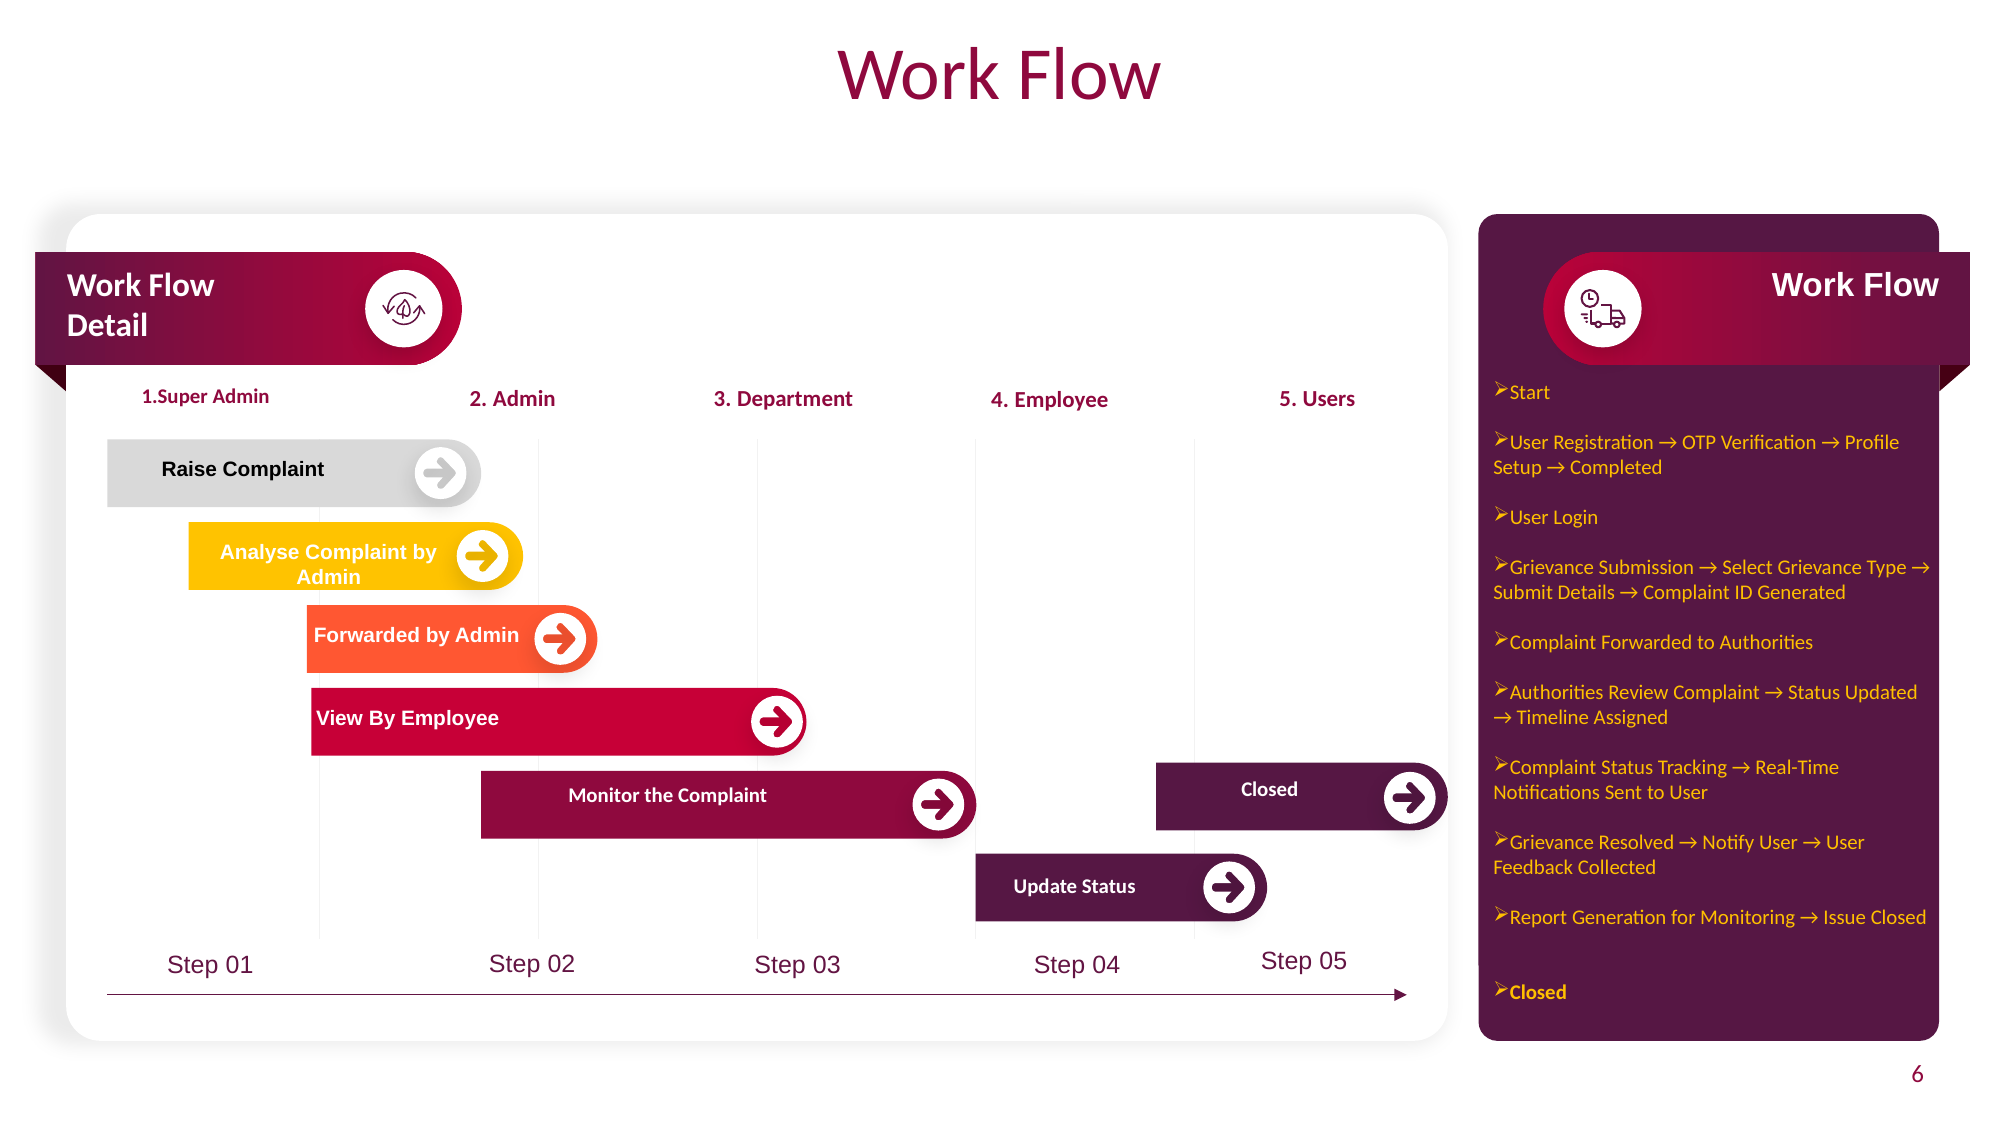

Work Flow

Work Flow
Detail
Work Flow

Start

User Registration → OTP Verification → Profile Setup → Completed

User Login

Grievance Submission → Select Grievance Type → Submit Details → Complaint ID Generated

Complaint Forwarded to Authorities

Authorities Review Complaint → Status Updated → Timeline Assigned

Complaint Status Tracking → Real-Time Notifications Sent to User

Grievance Resolved → Notify User → User Feedback Collected

Report Generation for Monitoring → Issue Closed

Closed

1.Super Admin
3. Department
5. Users
2. Admin
4. Employee

Raise Complaint

Analyse Complaint by Admin

Forwarded by Admin

View By Employee

Closed

Monitor the Complaint

Update Status
Step 05
Step 02
Step 01
Step 04
Step 03
6